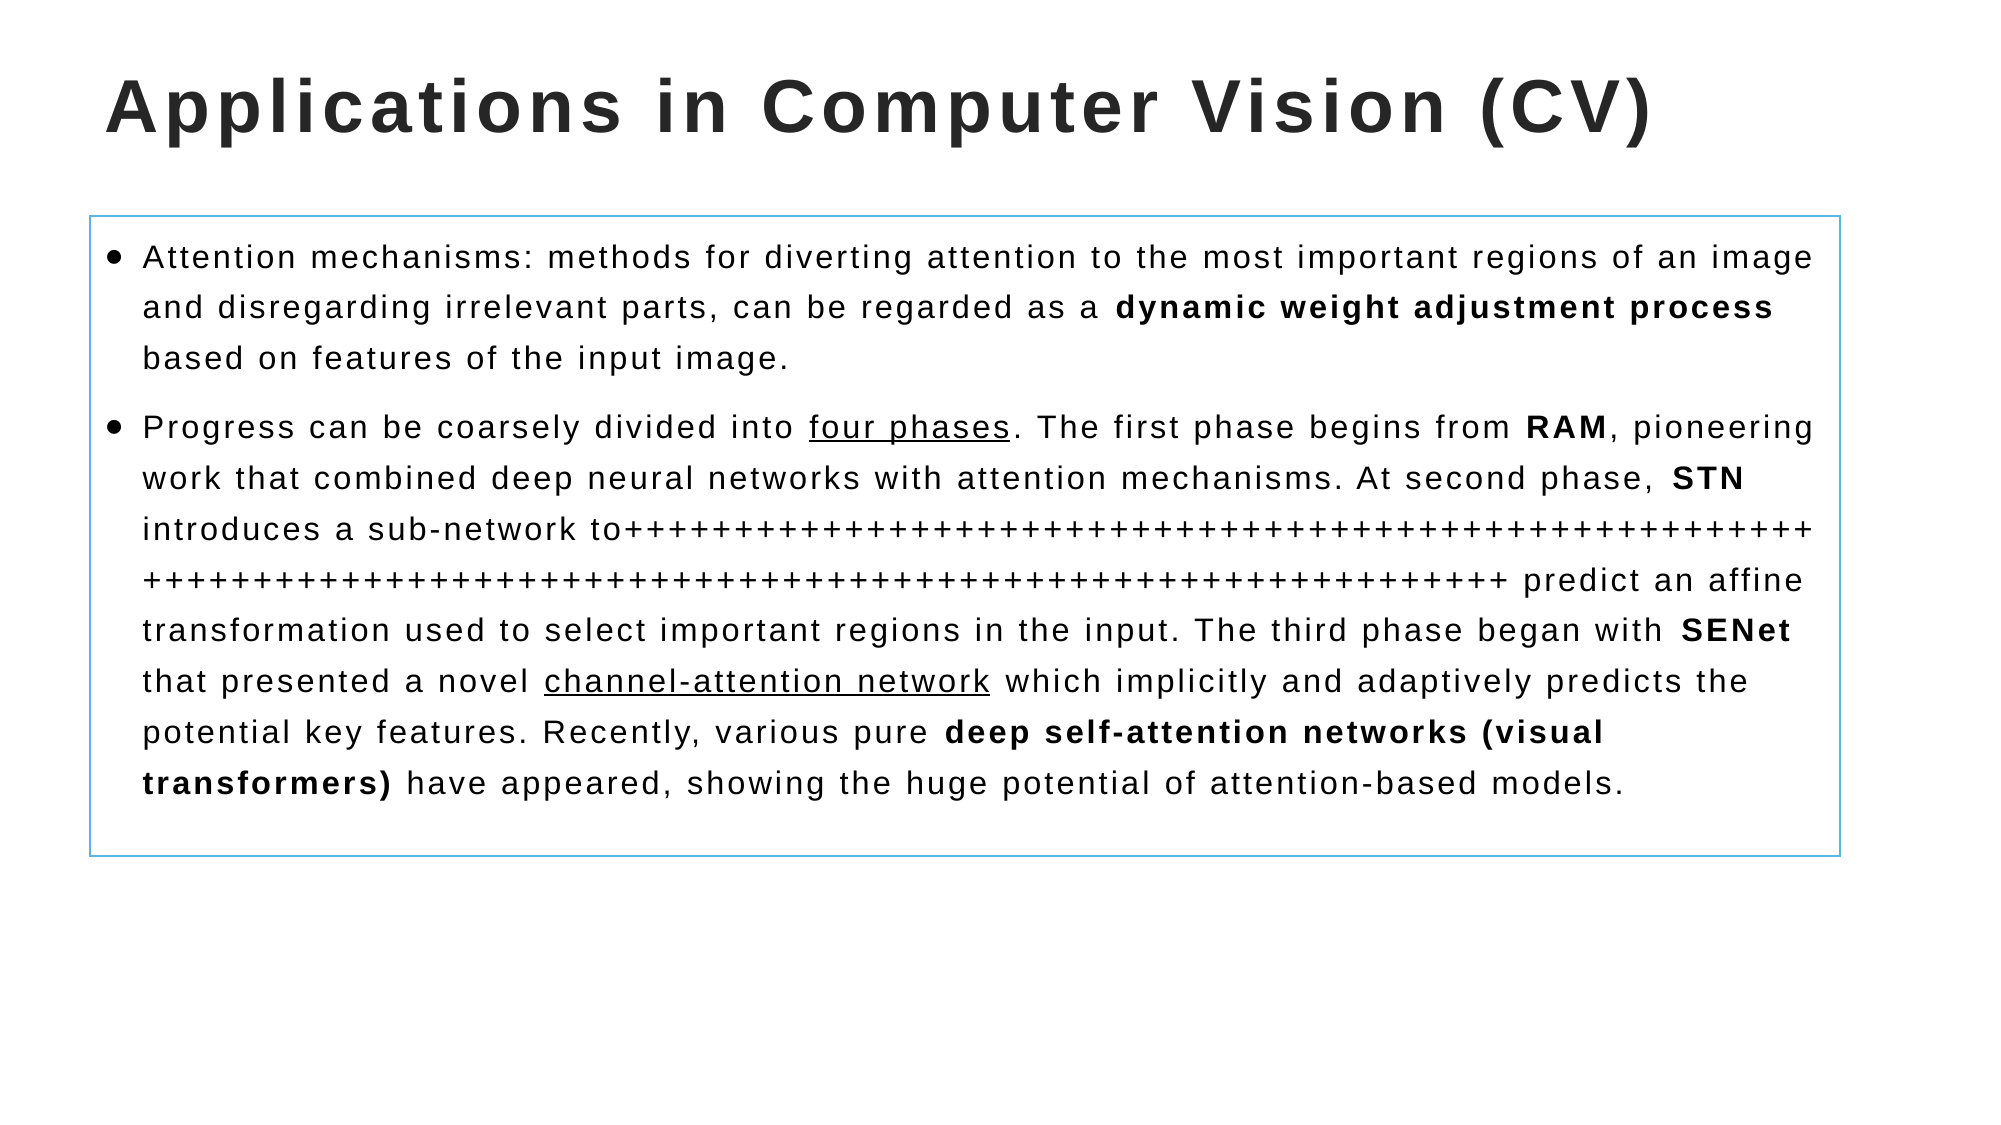

# Applications in Computer Vision (CV)
Attention mechanisms: methods for diverting attention to the most important regions of an image and disregarding irrelevant parts, can be regarded as a dynamic weight adjustment process based on features of the input image.
Progress can be coarsely divided into four phases. The first phase begins from RAM, pioneering work that combined deep neural networks with attention mechanisms. At second phase, STN introduces a sub-network to++++++++++++++++++++++++++++++++++++++++++++++++++++++++++++++++++++++++++++++++++++++++++++++++++++++++++++++++++++ predict an affine transformation used to select important regions in the input. The third phase began with SENet that presented a novel channel-attention network which implicitly and adaptively predicts the potential key features. Recently, various pure deep self-attention networks (visual transformers) have appeared, showing the huge potential of attention-based models.